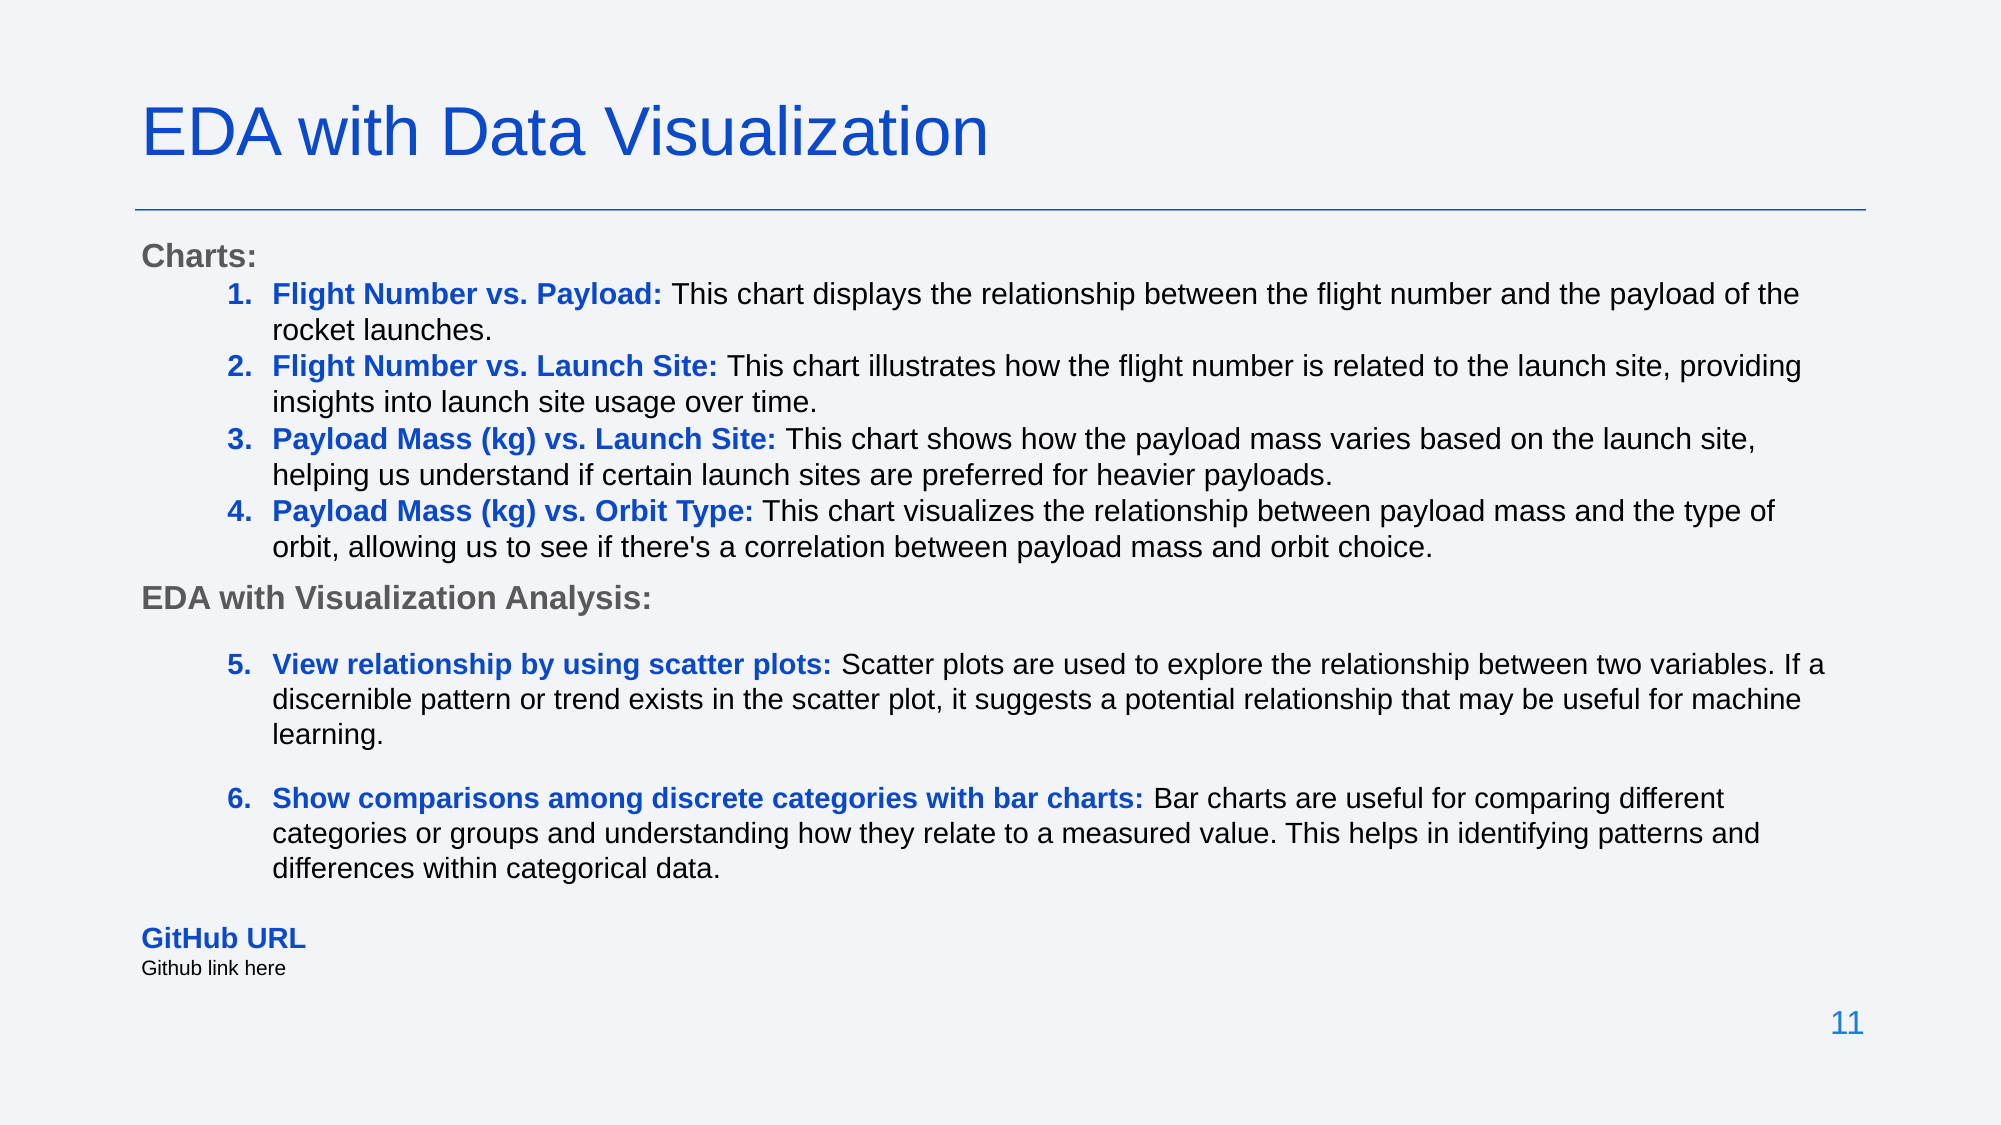

EDA with Data Visualization
Charts:
Flight Number vs. Payload: This chart displays the relationship between the flight number and the payload of the rocket launches.
Flight Number vs. Launch Site: This chart illustrates how the flight number is related to the launch site, providing insights into launch site usage over time.
Payload Mass (kg) vs. Launch Site: This chart shows how the payload mass varies based on the launch site, helping us understand if certain launch sites are preferred for heavier payloads.
Payload Mass (kg) vs. Orbit Type: This chart visualizes the relationship between payload mass and the type of orbit, allowing us to see if there's a correlation between payload mass and orbit choice.

EDA with Visualization Analysis:
View relationship by using scatter plots: Scatter plots are used to explore the relationship between two variables. If a discernible pattern or trend exists in the scatter plot, it suggests a potential relationship that may be useful for machine learning.
Show comparisons among discrete categories with bar charts: Bar charts are useful for comparing different categories or groups and understanding how they relate to a measured value. This helps in identifying patterns and differences within categorical data.

GitHub URL
Github link here

11